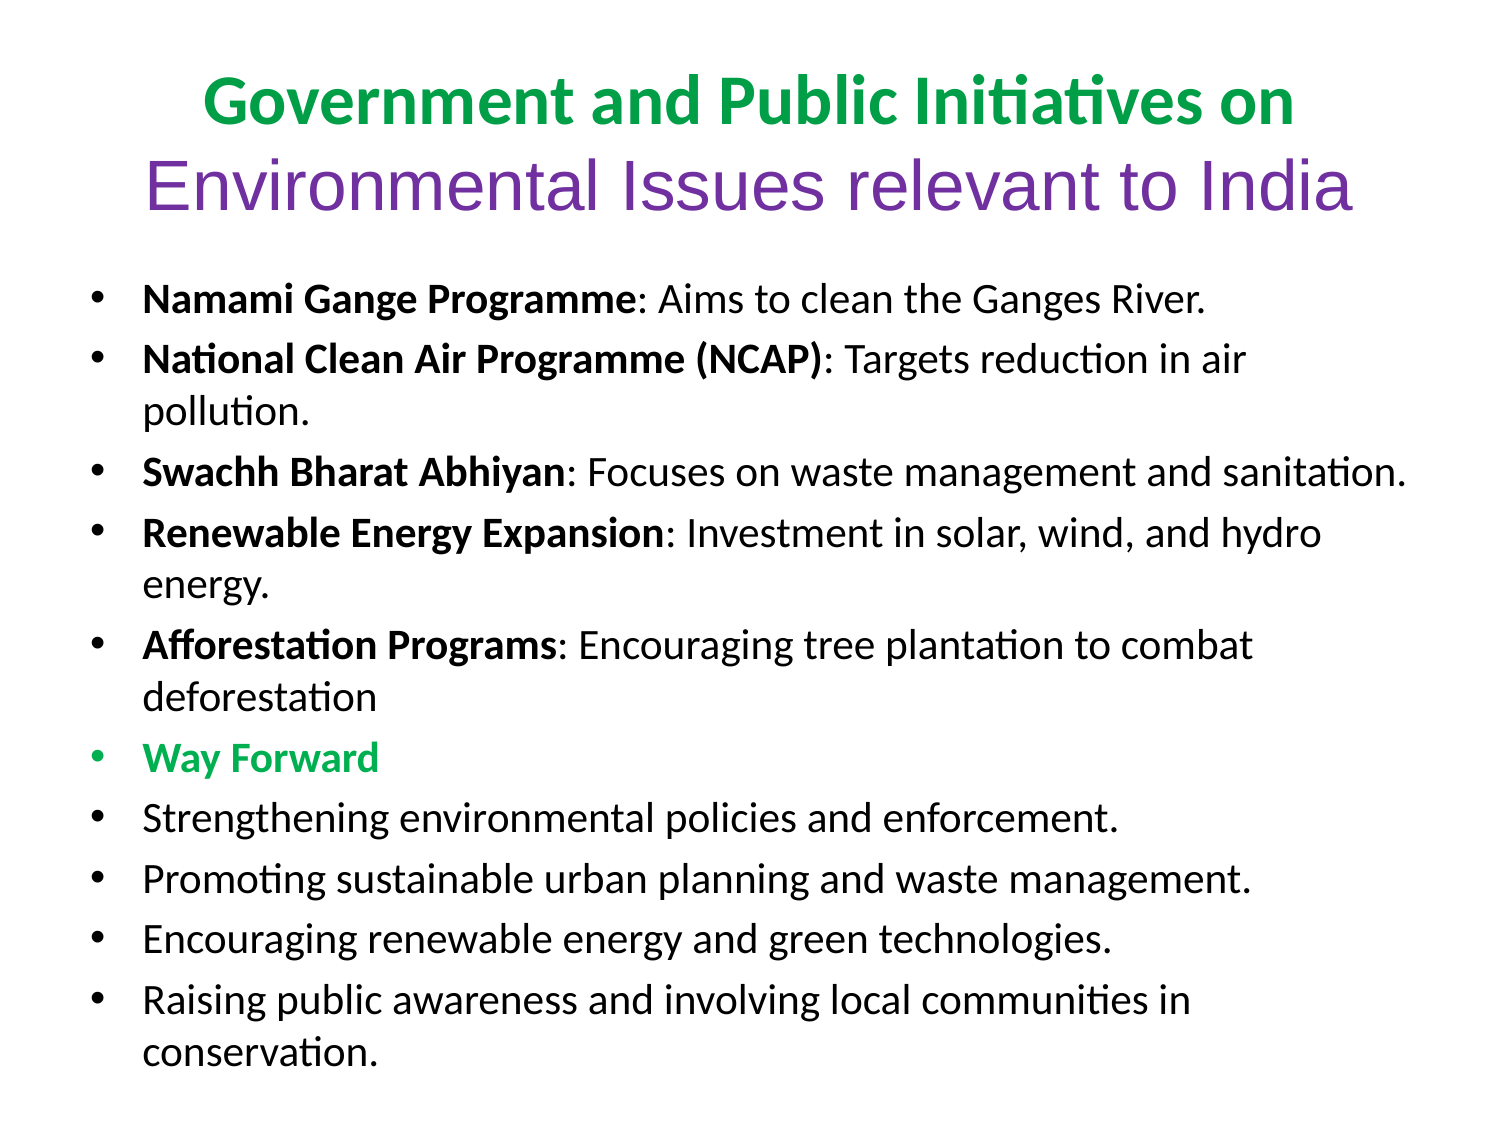

# Government and Public Initiatives on Environmental Issues relevant to India
Namami Gange Programme: Aims to clean the Ganges River.
National Clean Air Programme (NCAP): Targets reduction in air pollution.
Swachh Bharat Abhiyan: Focuses on waste management and sanitation.
Renewable Energy Expansion: Investment in solar, wind, and hydro energy.
Afforestation Programs: Encouraging tree plantation to combat deforestation
Way Forward
Strengthening environmental policies and enforcement.
Promoting sustainable urban planning and waste management.
Encouraging renewable energy and green technologies.
Raising public awareness and involving local communities in conservation.